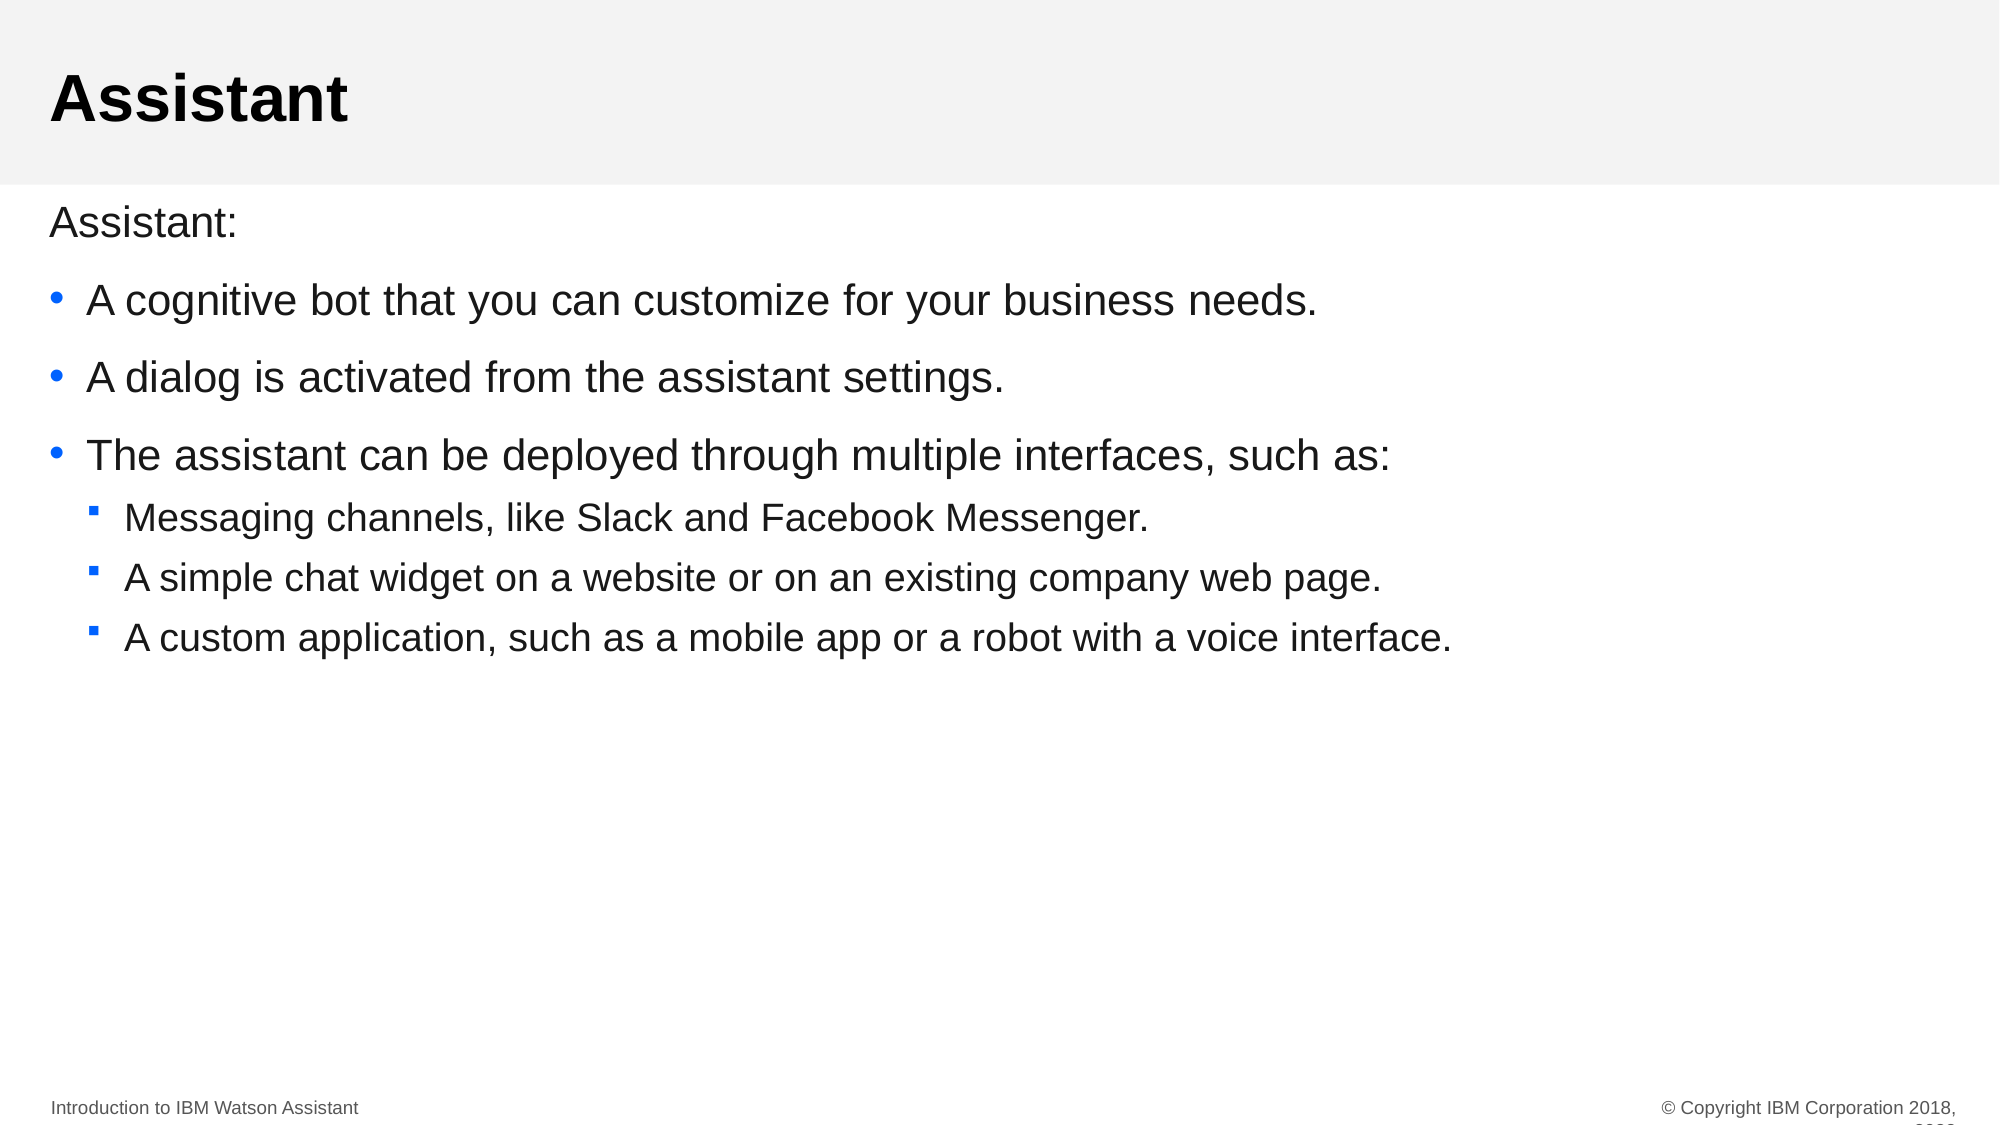

# Assistant
Assistant:
A cognitive bot that you can customize for your business needs.
A dialog is activated from the assistant settings.
The assistant can be deployed through multiple interfaces, such as:
Messaging channels, like Slack and Facebook Messenger.
A simple chat widget on a website or on an existing company web page.
A custom application, such as a mobile app or a robot with a voice interface.
© Copyright IBM Corporation 2018, 2022